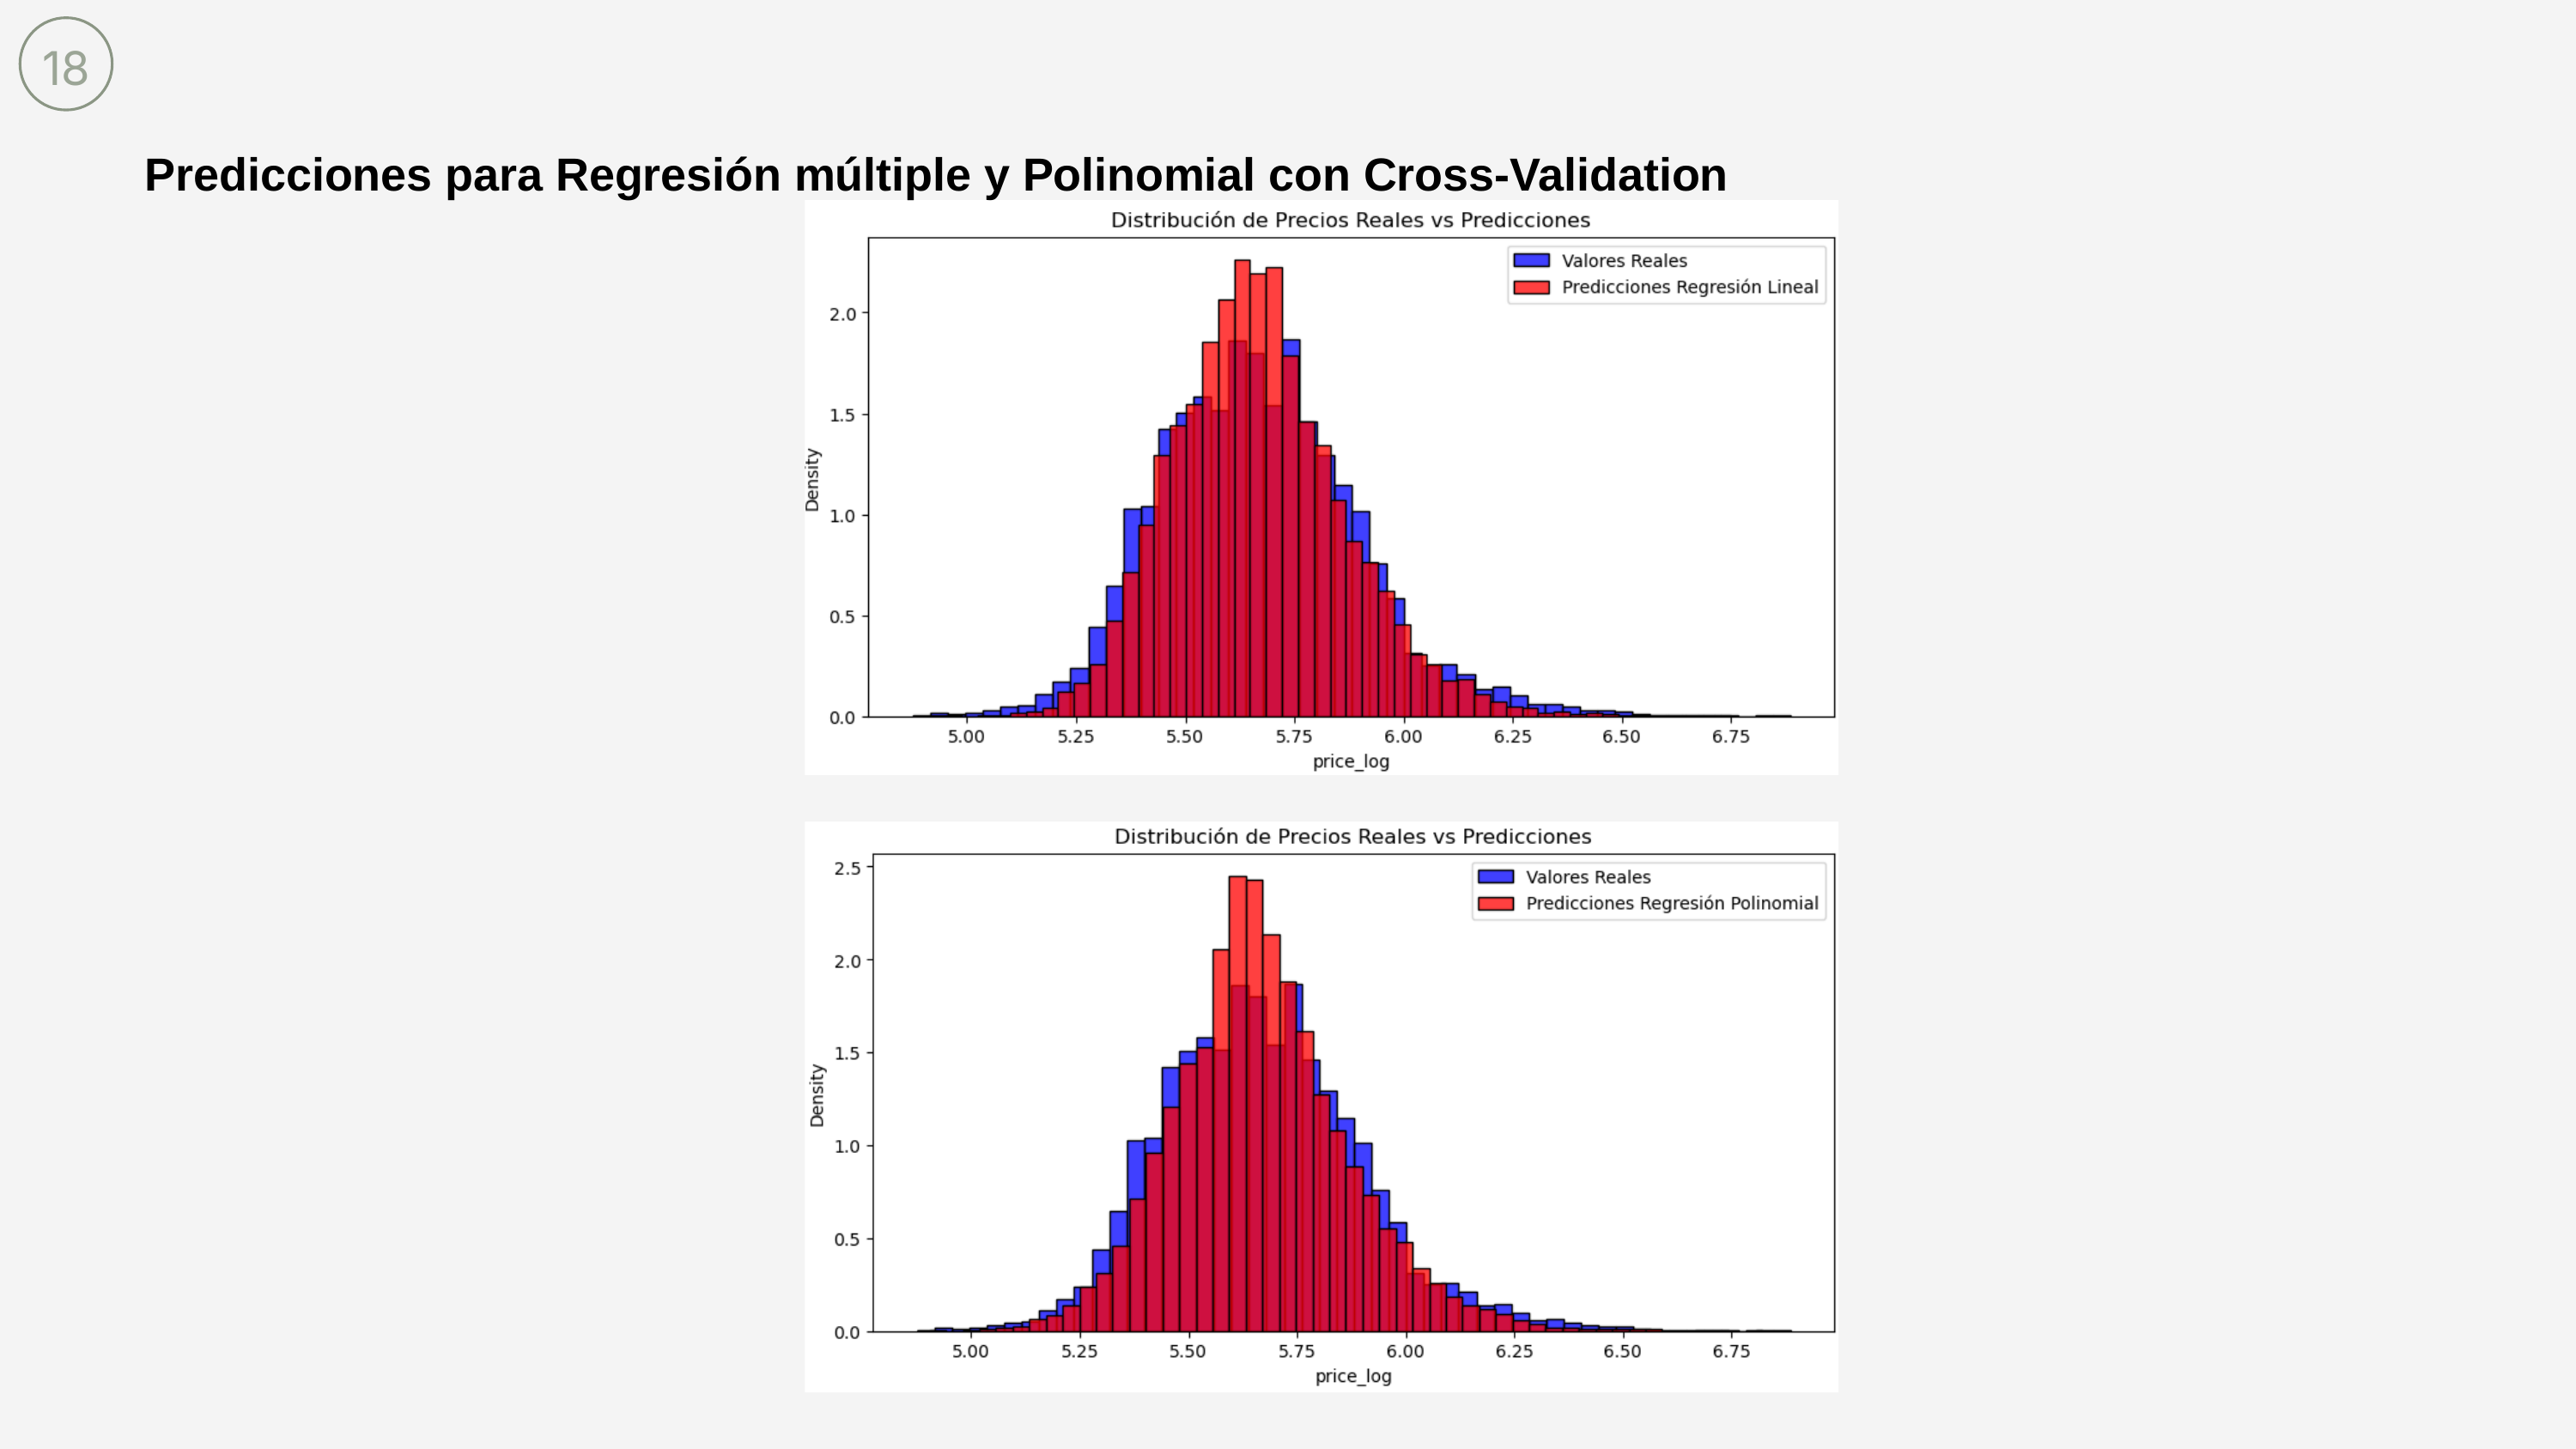

18
Predicciones para Regresión múltiple y Polinomial con Cross-Validation